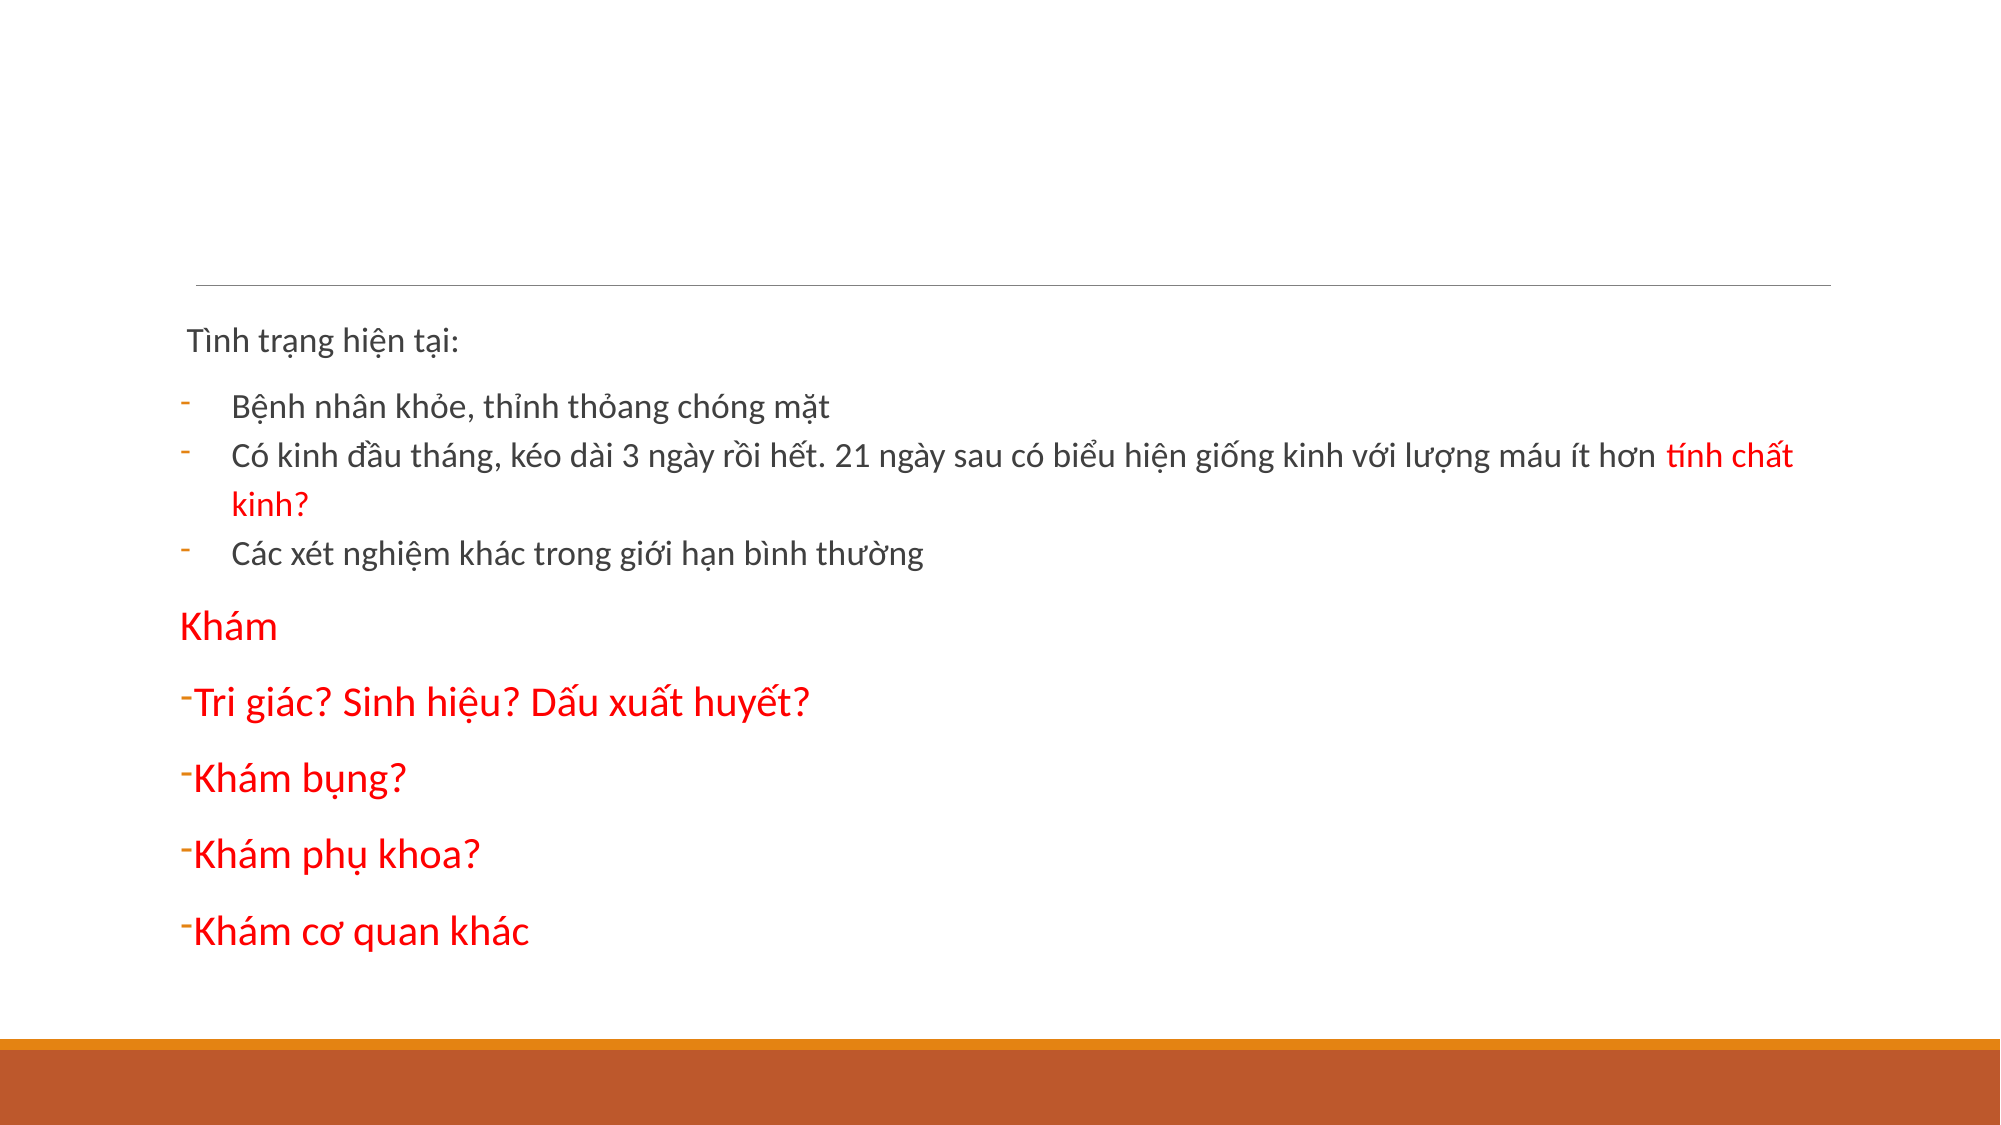

#
Tình trạng hiện tại:
Bệnh nhân khỏe, thỉnh thỏang chóng mặt
Có kinh đầu tháng, kéo dài 3 ngày rồi hết. 21 ngày sau có biểu hiện giống kinh với lượng máu ít hơn tính chất kinh?
Các xét nghiệm khác trong giới hạn bình thường
Khám
Tri giác? Sinh hiệu? Dấu xuất huyết?
Khám bụng?
Khám phụ khoa?
Khám cơ quan khác